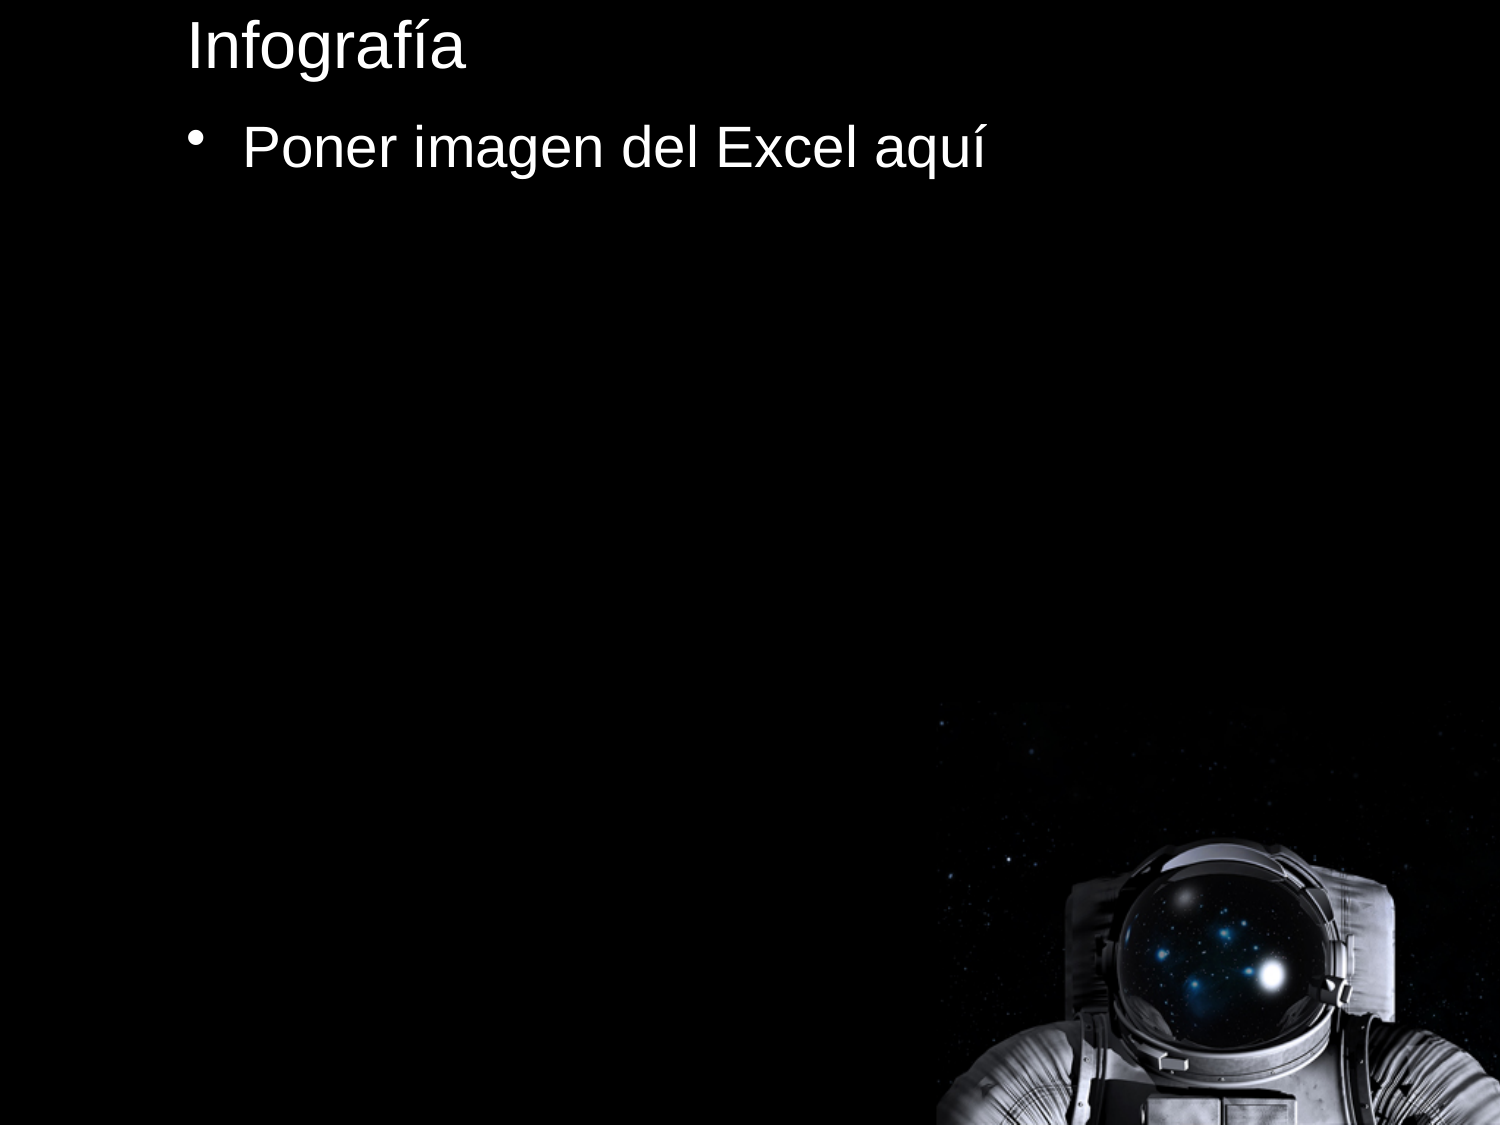

# Infografía
Poner imagen del Excel aquí